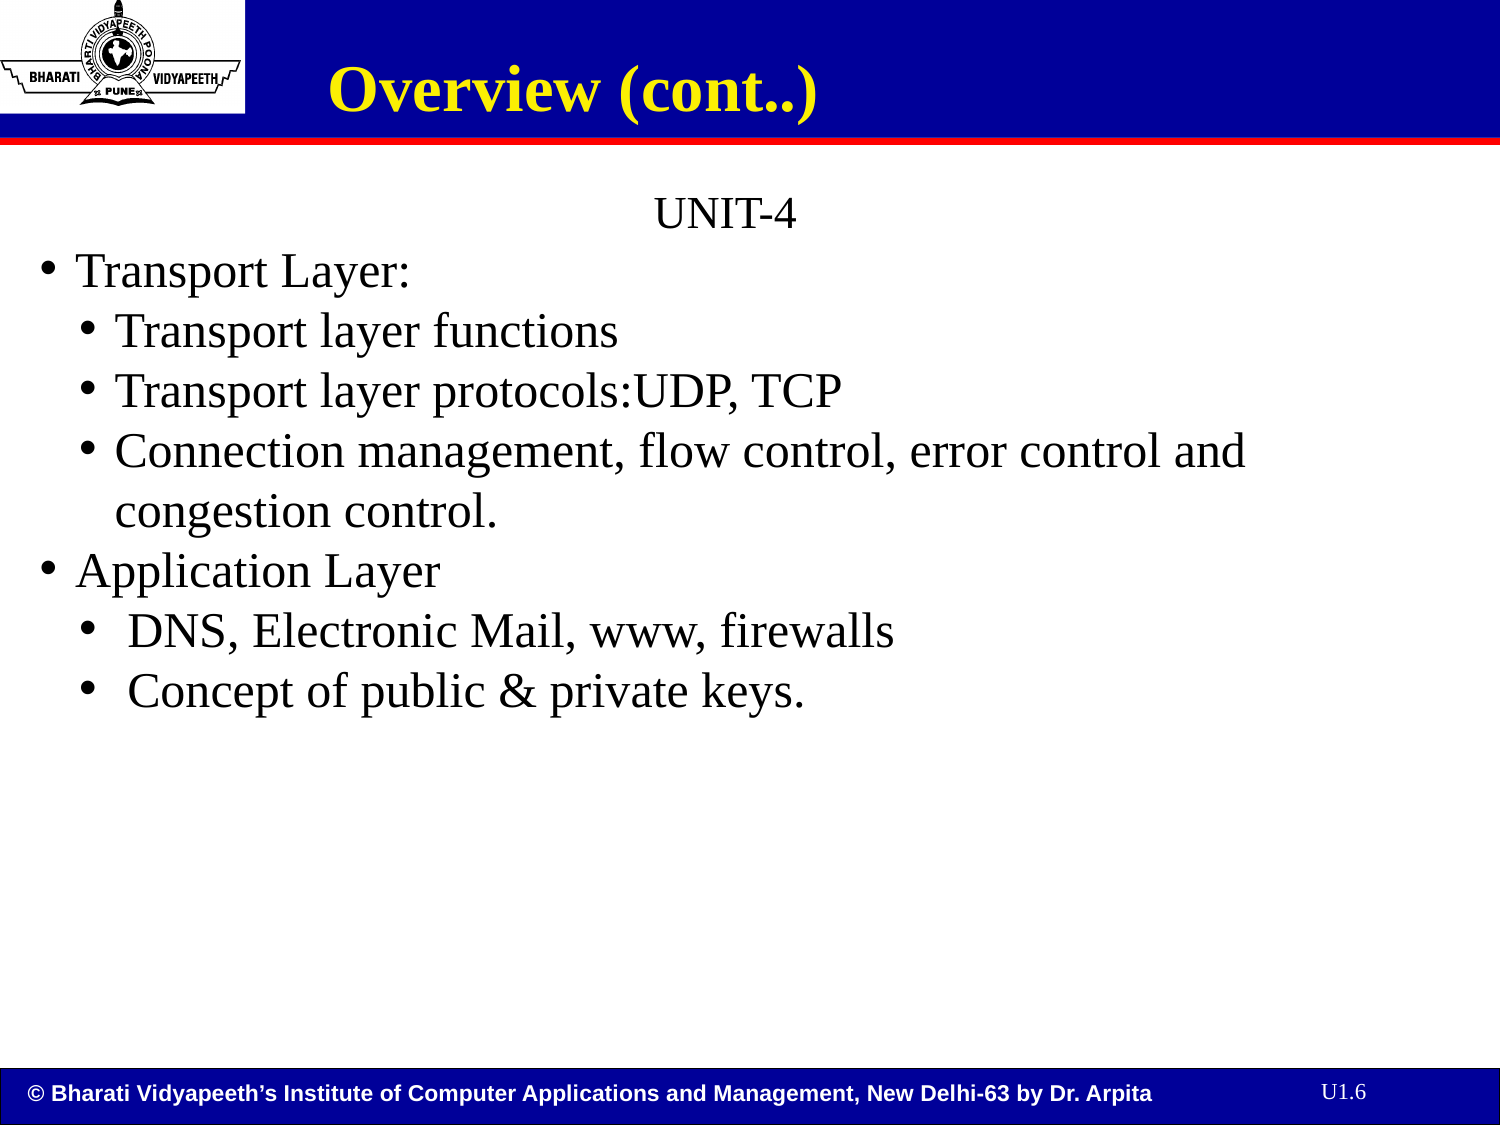

Overview (cont..)
UNIT-4
Transport Layer:
Transport layer functions
Transport layer protocols:UDP, TCP
Connection management, flow control, error control and congestion control.
Application Layer
 DNS, Electronic Mail, www, firewalls
 Concept of public & private keys.